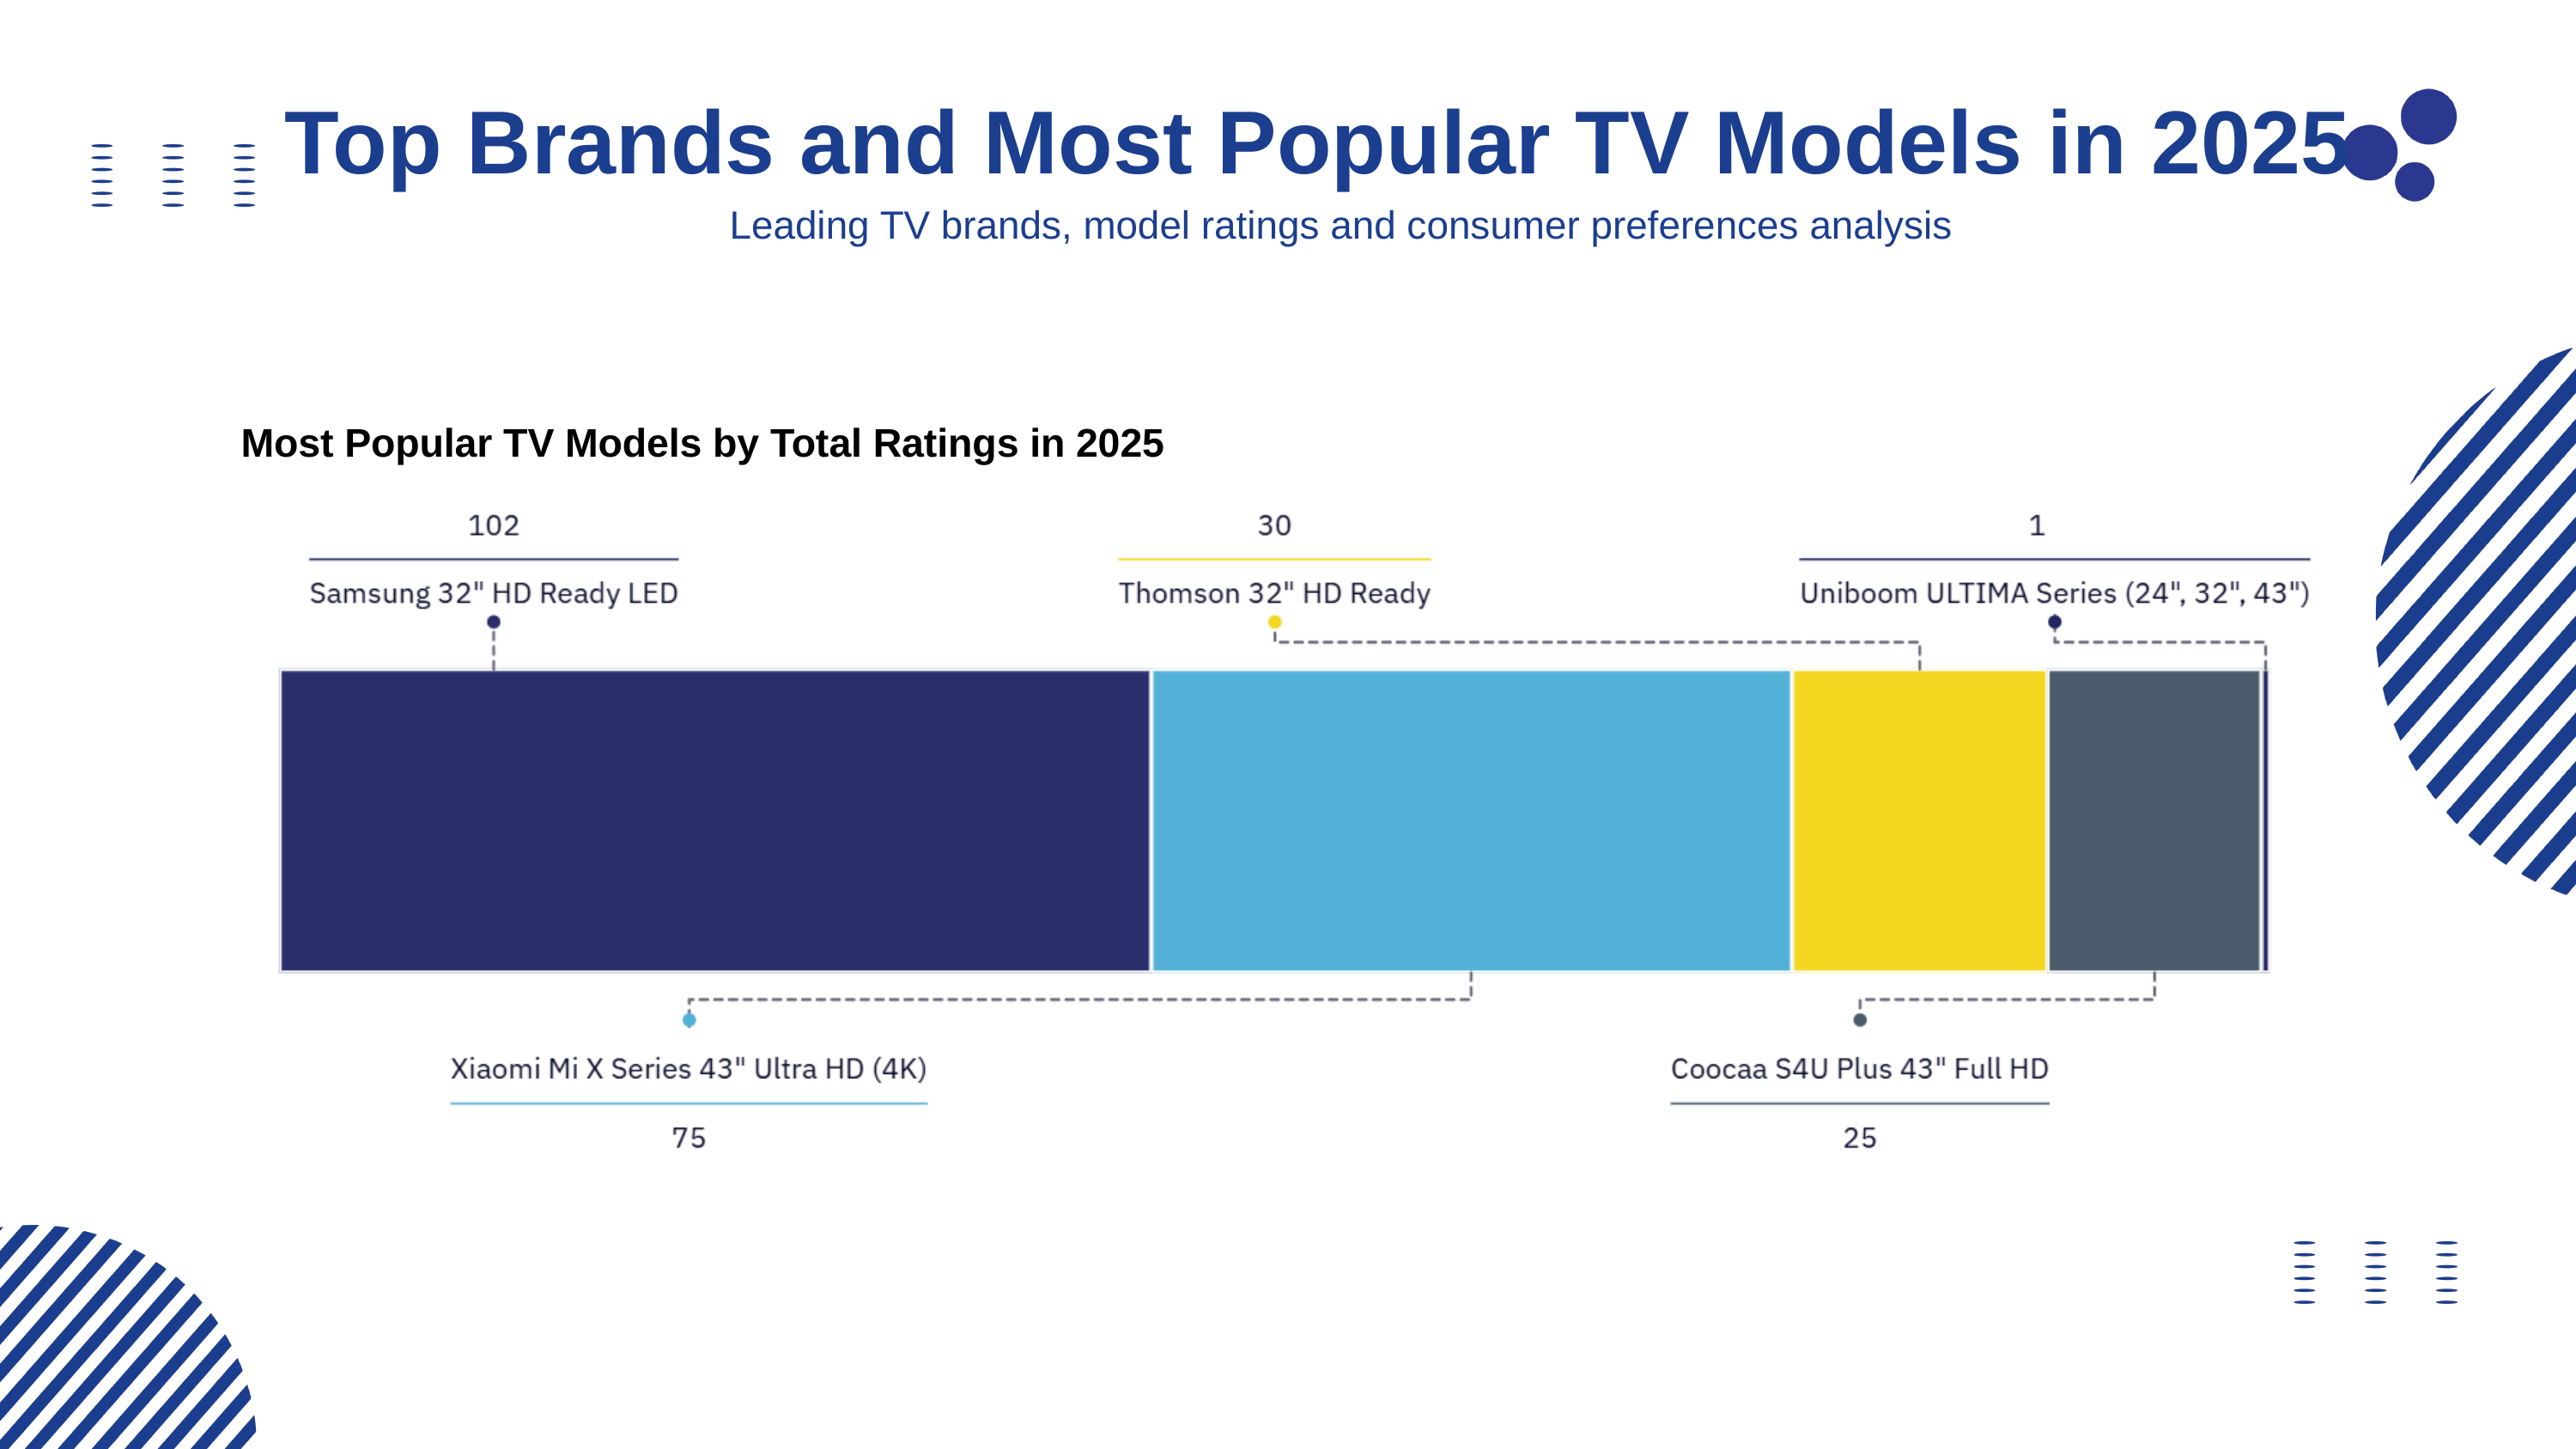

Top Brands and Most Popular TV Models in 2025

Leading TV brands, model ratings and consumer preferences analysis

Most Popular TV Models by Total Ratings in 2025